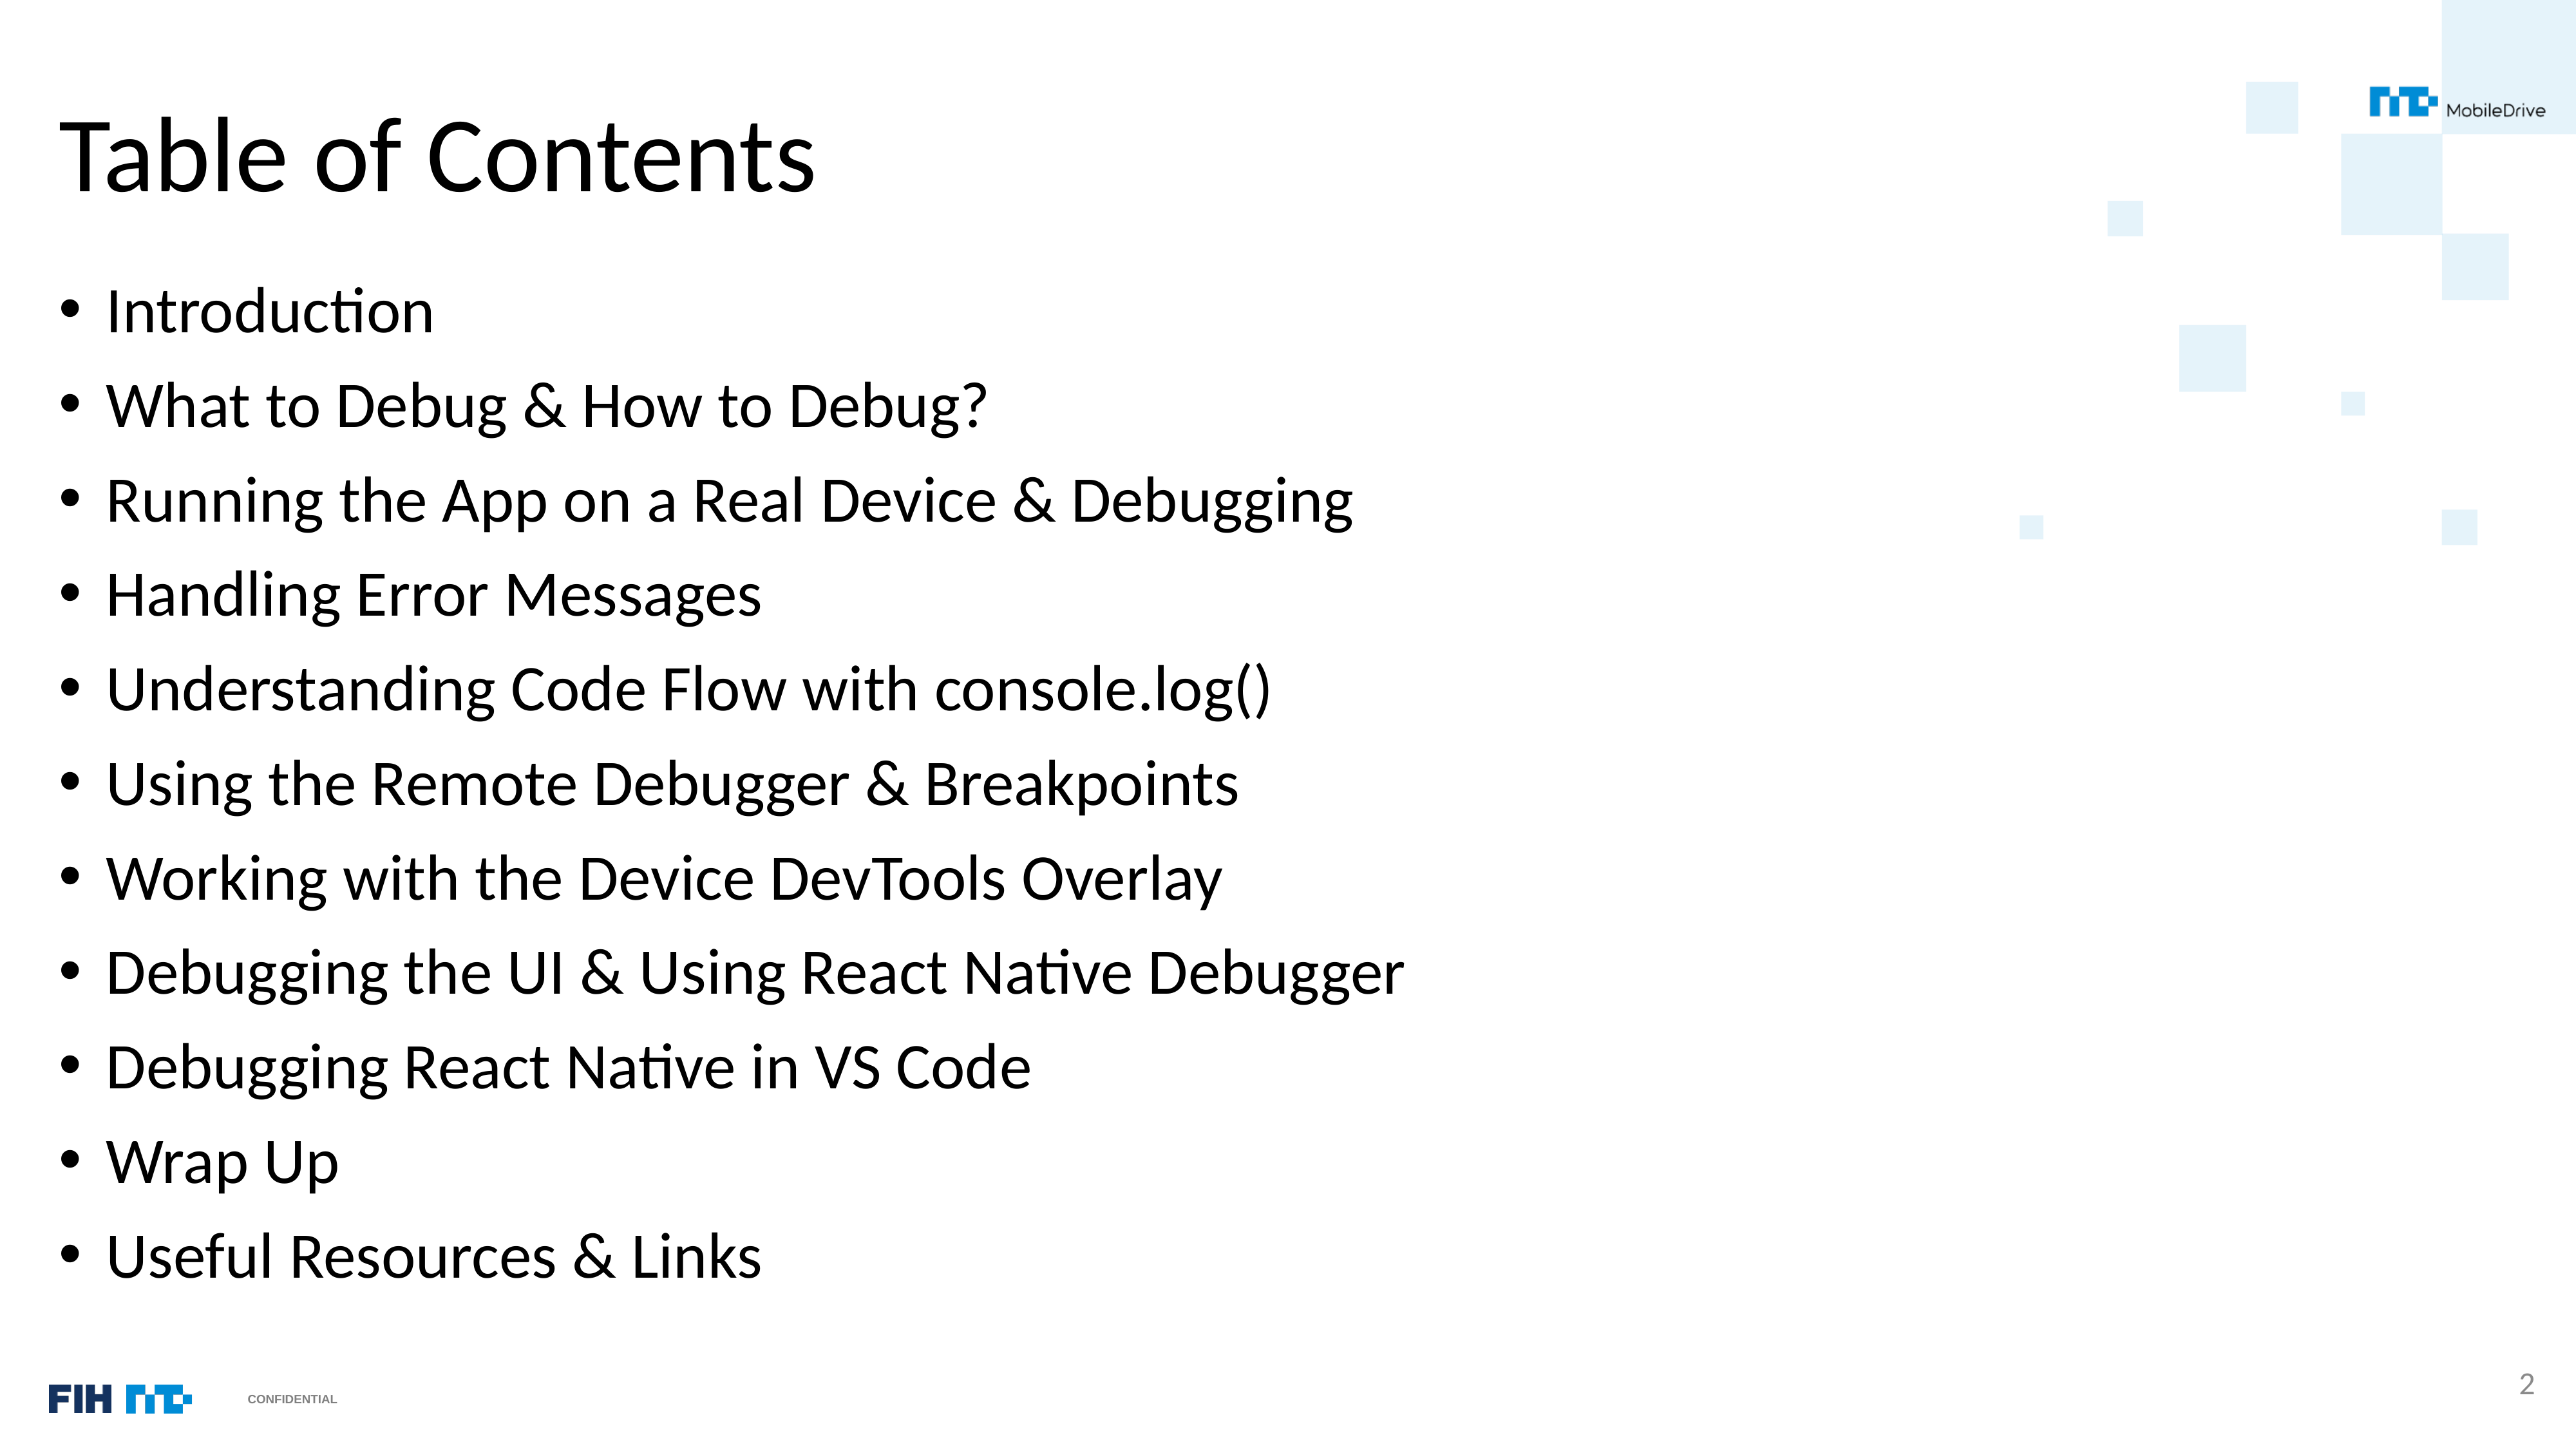

# Table of Contents
Introduction
What to Debug & How to Debug?
Running the App on a Real Device & Debugging
Handling Error Messages
Understanding Code Flow with console.log()
Using the Remote Debugger & Breakpoints
Working with the Device DevTools Overlay
Debugging the UI & Using React Native Debugger
Debugging React Native in VS Code
Wrap Up
Useful Resources & Links

2